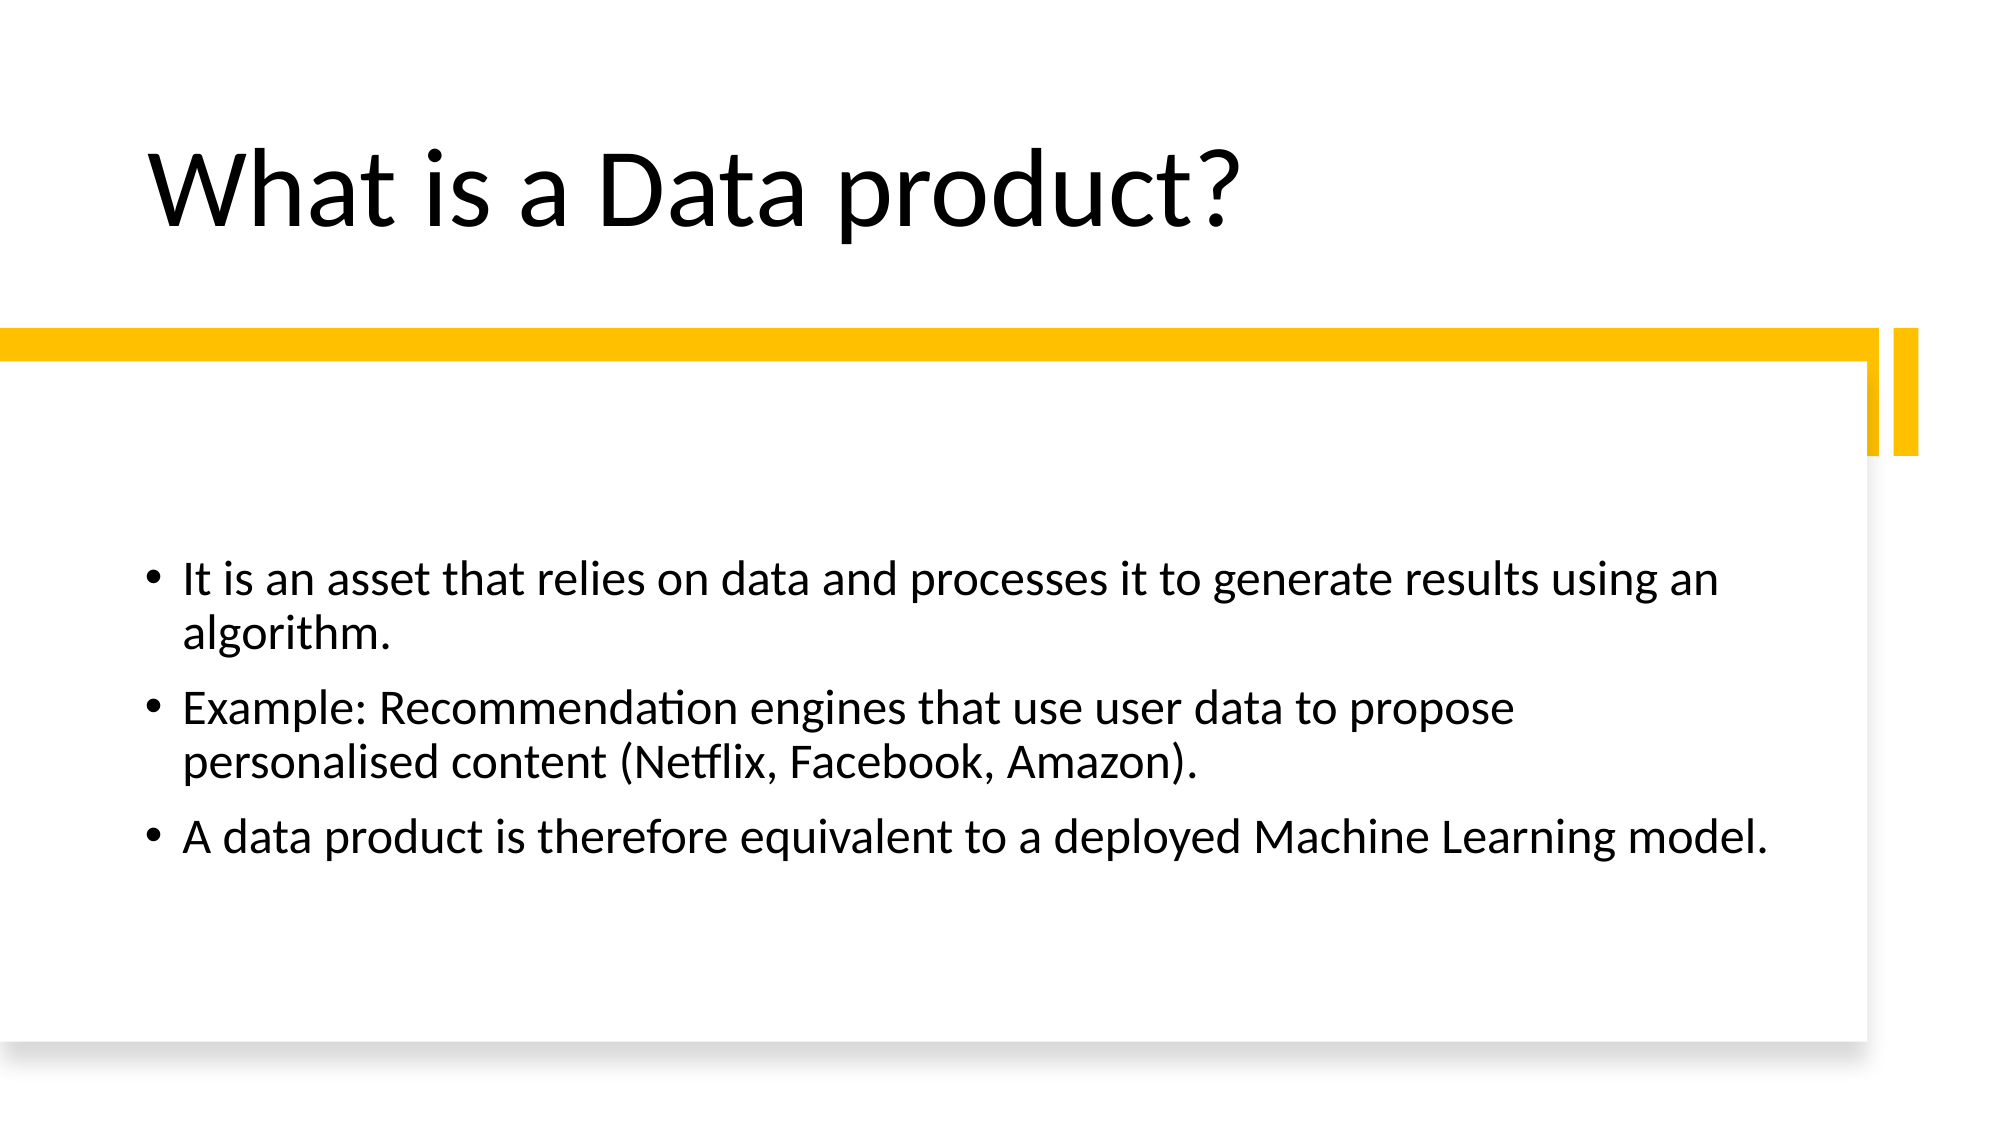

# What is a Data product?

It is an asset that relies on data and processes it to generate results using an algorithm.
Example: Recommendation engines that use user data to propose personalised content (Netflix, Facebook, Amazon).
A data product is therefore equivalent to a deployed Machine Learning model.